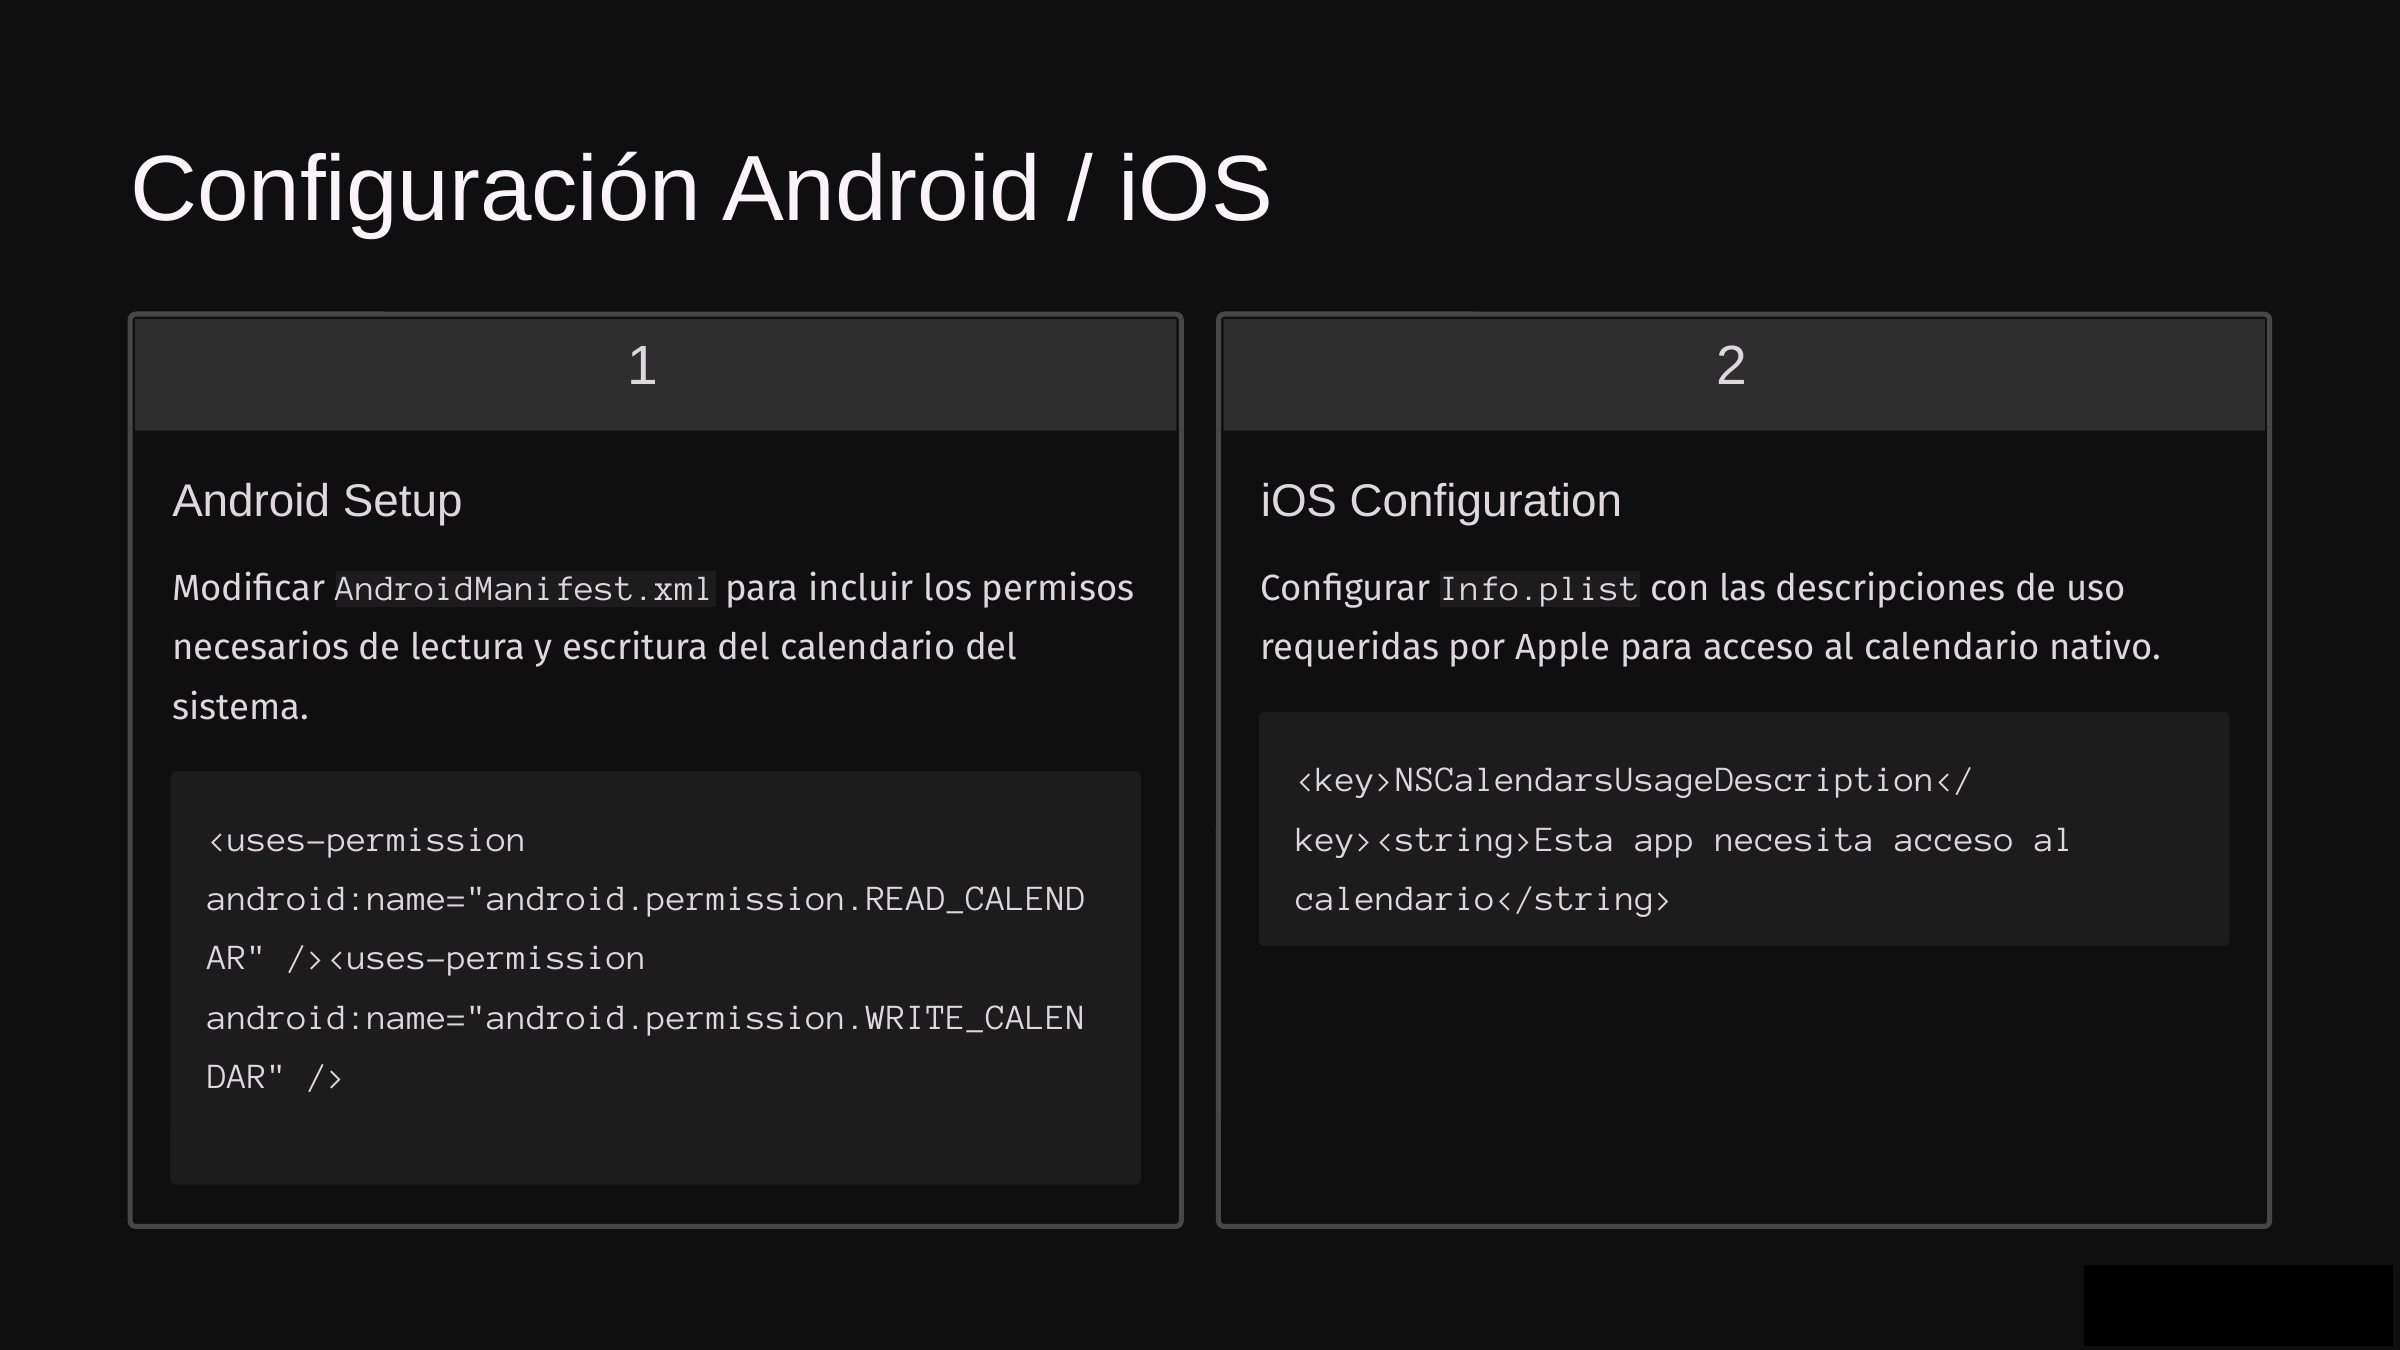

Configuración Android / iOS

1
2
Android Setup
iOS Configuration
Modificar AndroidManifest.xml para incluir los permisos necesarios de lectura y escritura del calendario del sistema.
Configurar Info.plist con las descripciones de uso requeridas por Apple para acceso al calendario nativo.

<key>NSCalendarsUsageDescription</key><string>Esta app necesita acceso al calendario</string>

<uses-permission android:name="android.permission.READ_CALENDAR" /><uses-permission android:name="android.permission.WRITE_CALENDAR" />